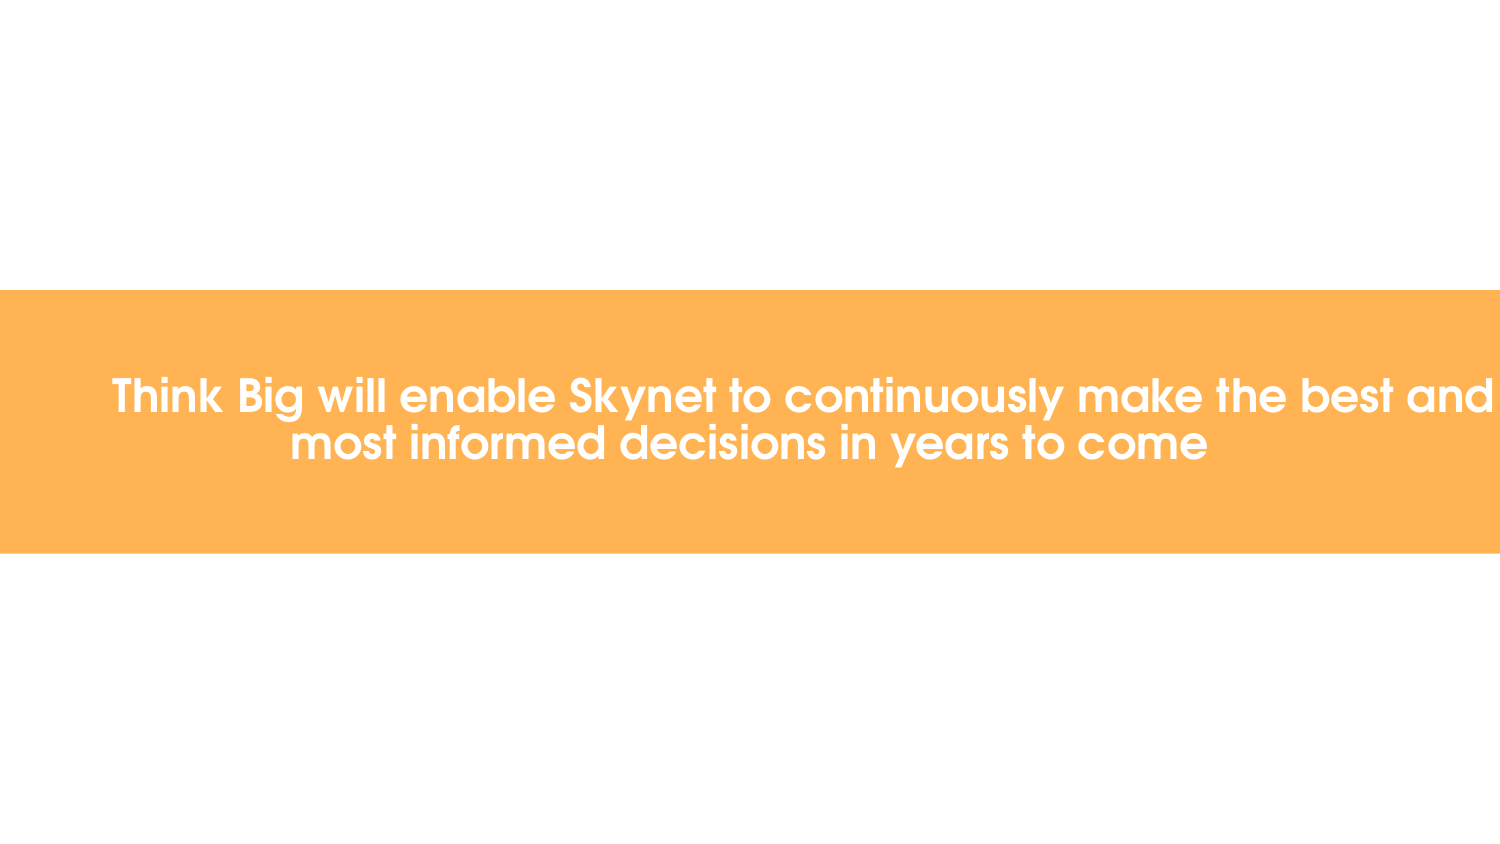

Think Big will enable Skynet to continuously make the best and most informed decisions in years to come